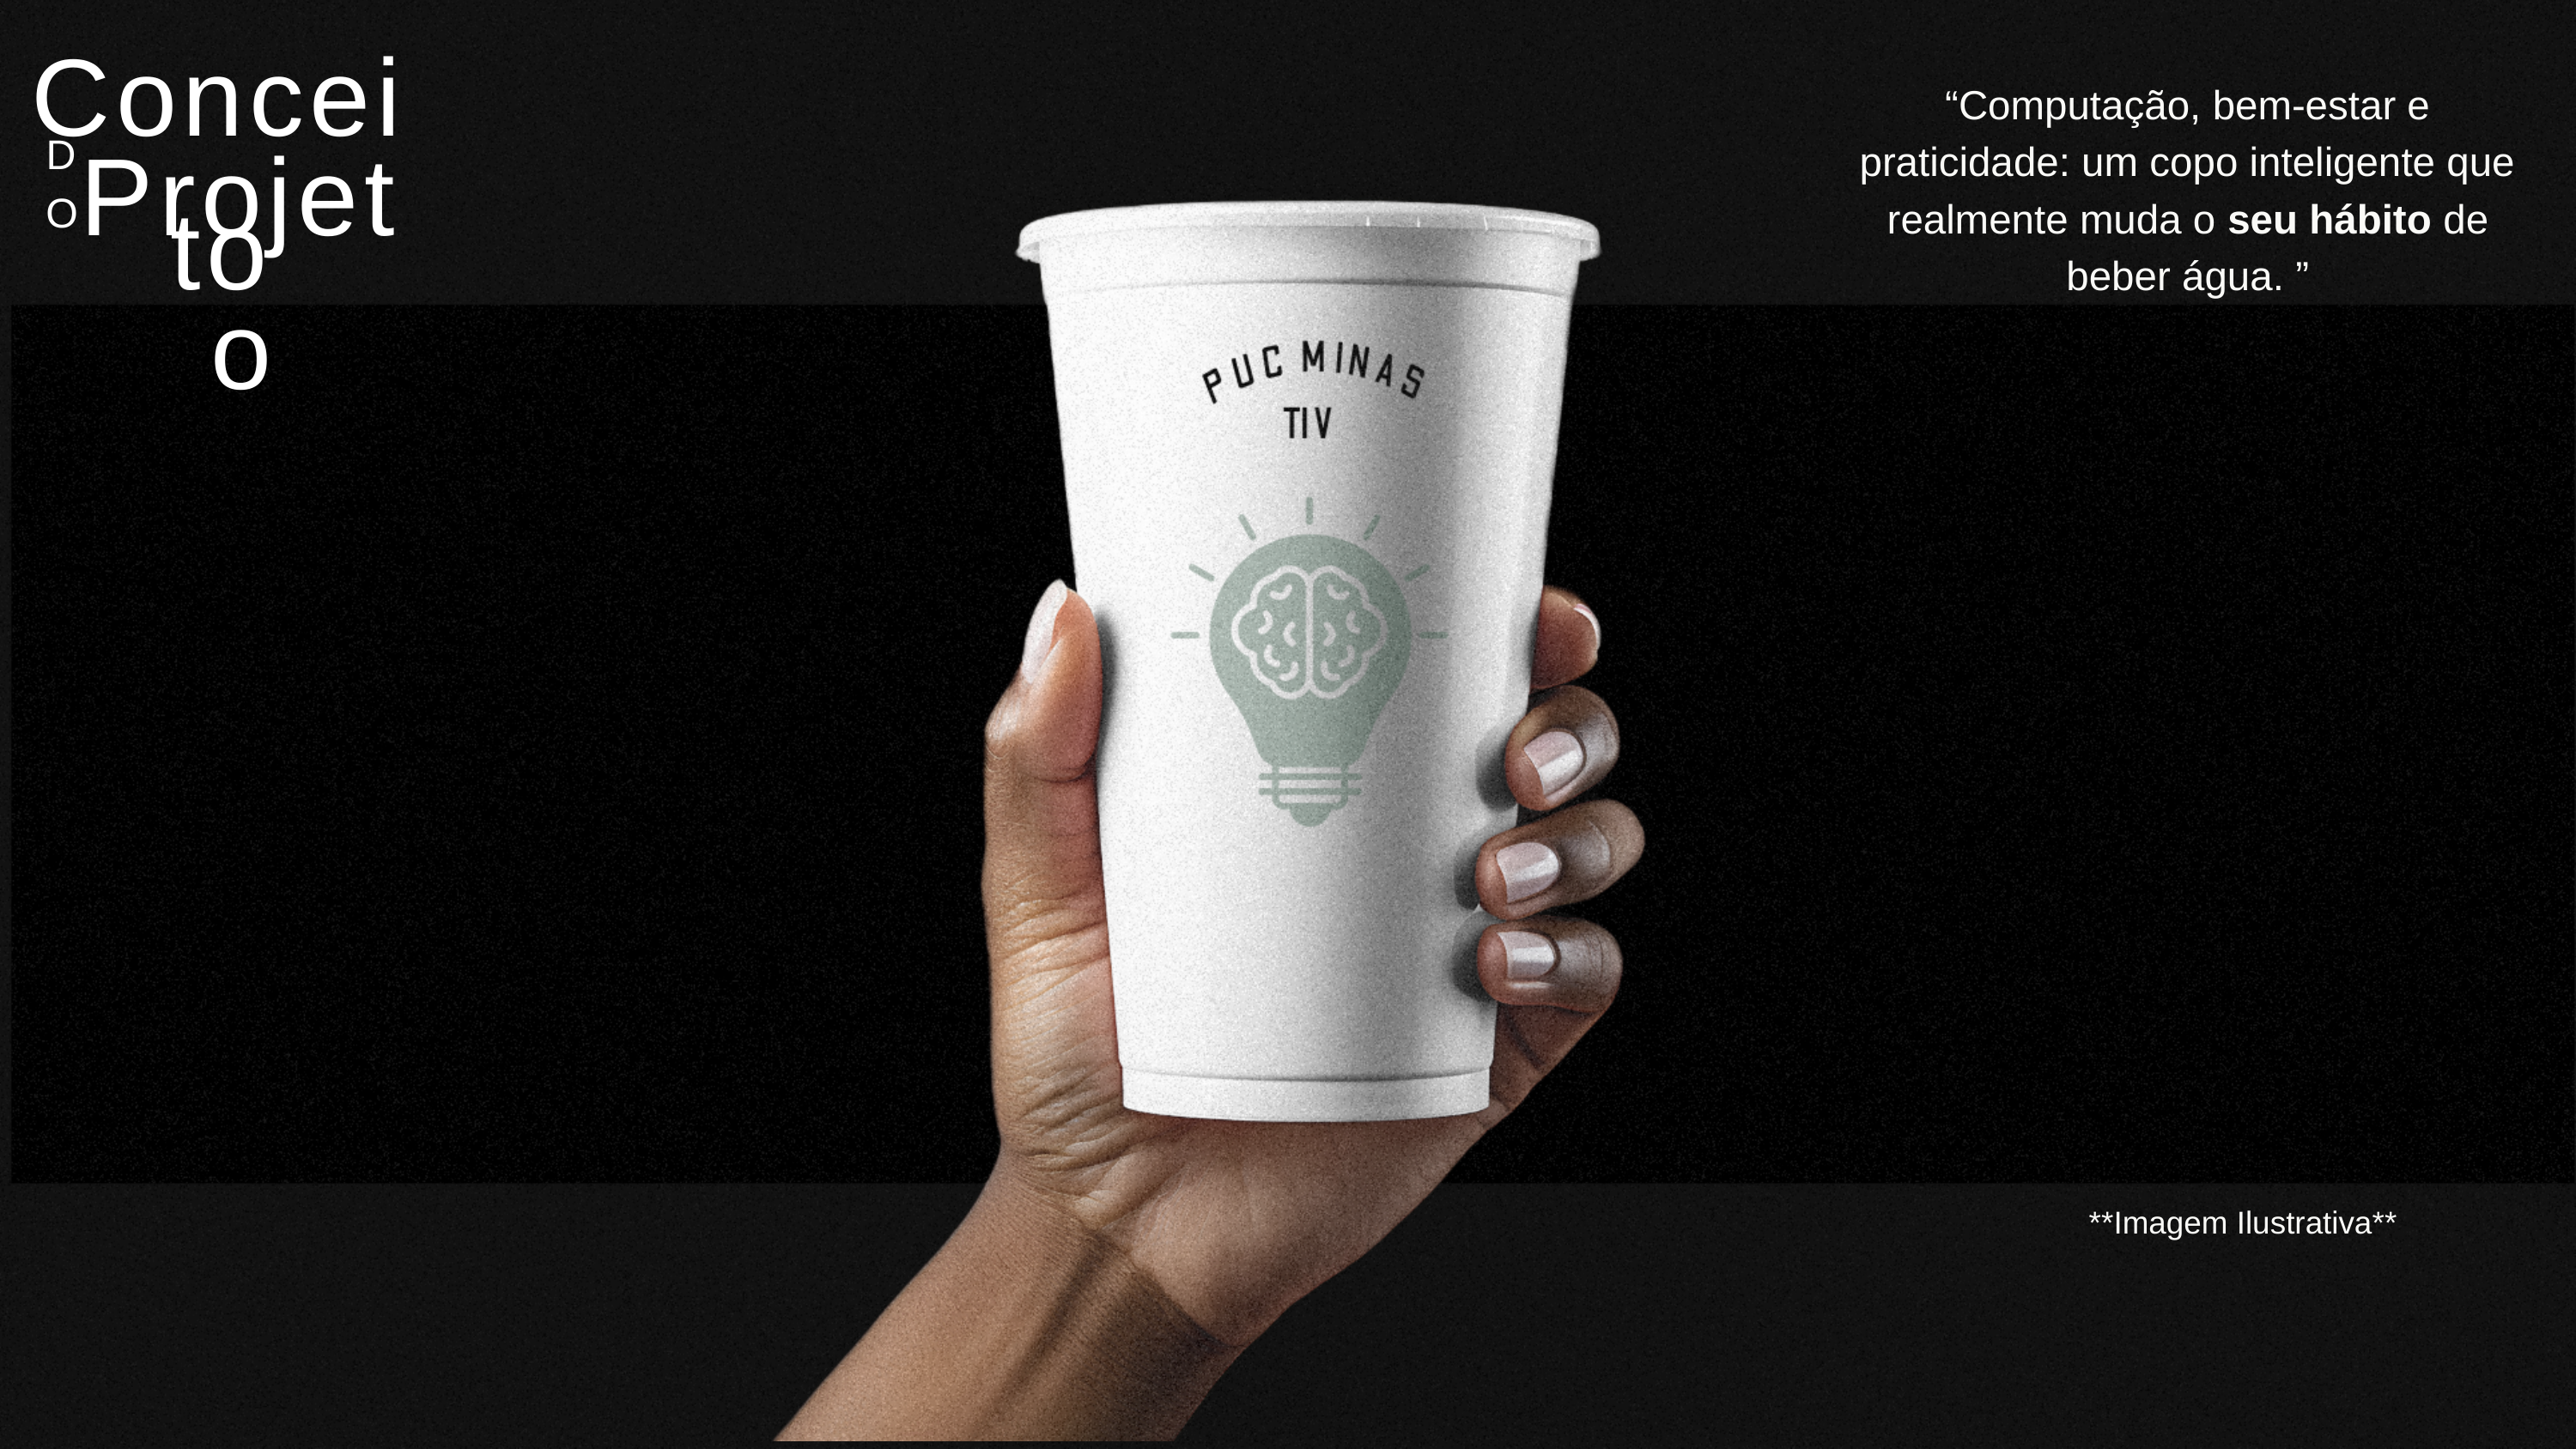

Conceito
“Computação, bem-estar e praticidade: um copo inteligente que realmente muda o seu hábito de beber água. ”
Projeto
DO

**Imagem Ilustrativa**